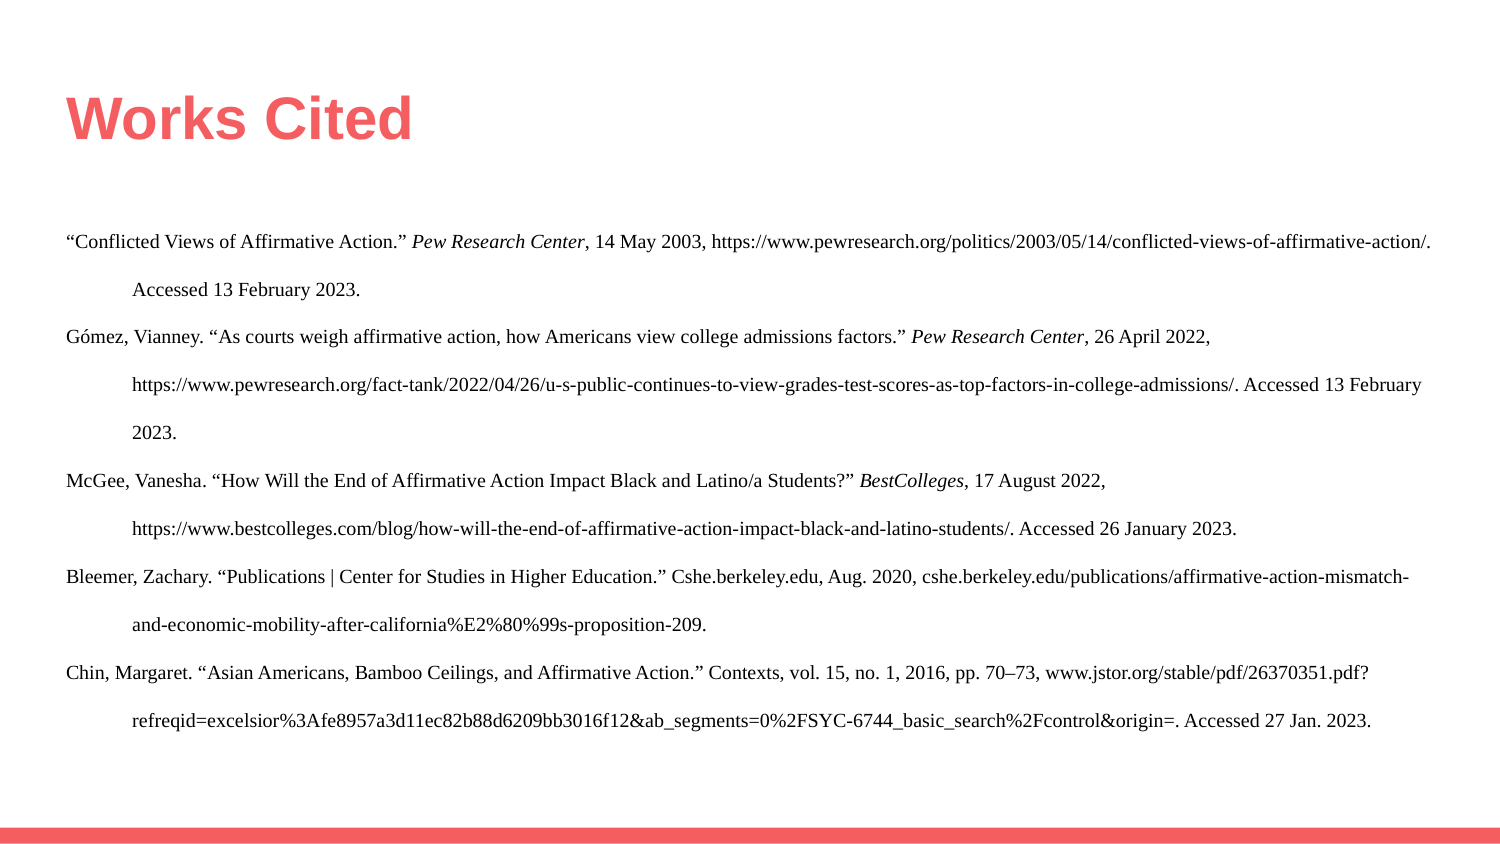

# Works Cited
“Conflicted Views of Affirmative Action.” Pew Research Center, 14 May 2003, https://www.pewresearch.org/politics/2003/05/14/conflicted-views-of-affirmative-action/. Accessed 13 February 2023.
Gómez, Vianney. “As courts weigh affirmative action, how Americans view college admissions factors.” Pew Research Center, 26 April 2022, https://www.pewresearch.org/fact-tank/2022/04/26/u-s-public-continues-to-view-grades-test-scores-as-top-factors-in-college-admissions/. Accessed 13 February 2023.
McGee, Vanesha. “How Will the End of Affirmative Action Impact Black and Latino/a Students?” BestColleges, 17 August 2022, https://www.bestcolleges.com/blog/how-will-the-end-of-affirmative-action-impact-black-and-latino-students/. Accessed 26 January 2023.
Bleemer, Zachary. “Publications | Center for Studies in Higher Education.” Cshe.berkeley.edu, Aug. 2020, cshe.berkeley.edu/publications/affirmative-action-mismatch-and-economic-mobility-after-california%E2%80%99s-proposition-209.
Chin, Margaret. “Asian Americans, Bamboo Ceilings, and Affirmative Action.” Contexts, vol. 15, no. 1, 2016, pp. 70–73, www.jstor.org/stable/pdf/26370351.pdf?refreqid=excelsior%3Afe8957a3d11ec82b88d6209bb3016f12&ab_segments=0%2FSYC-6744_basic_search%2Fcontrol&origin=. Accessed 27 Jan. 2023.